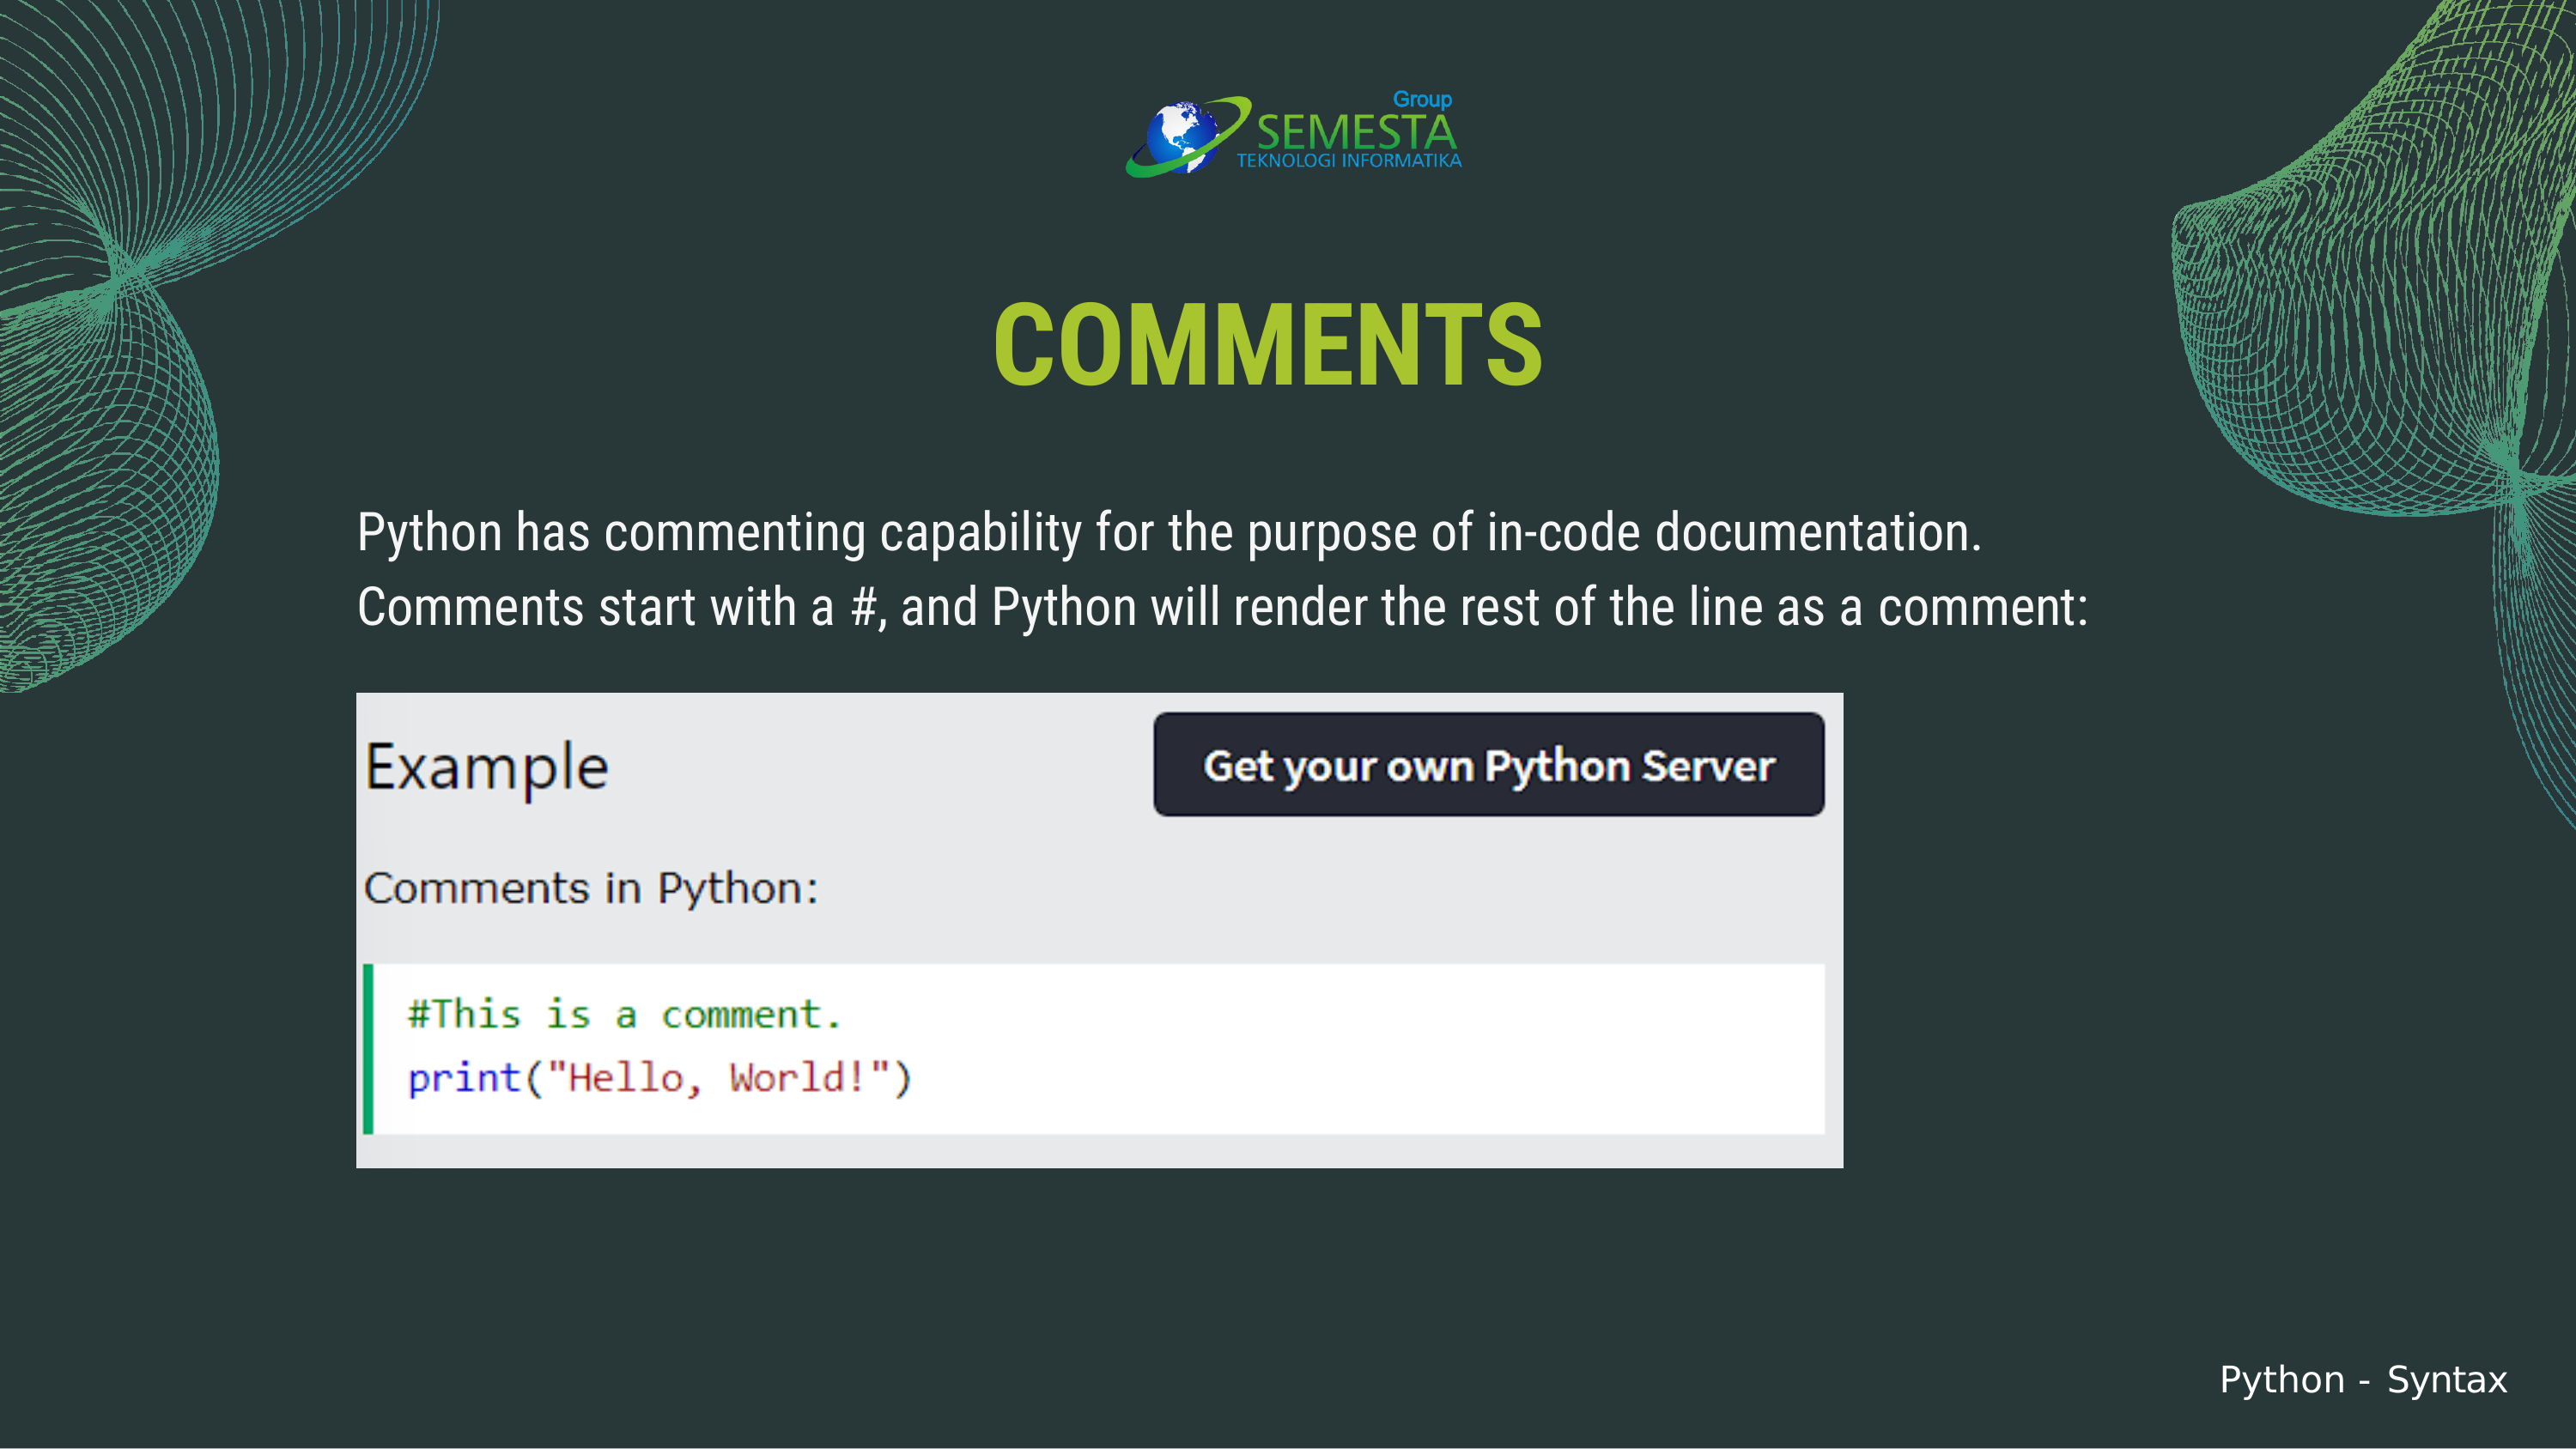

# COMMENTS
Python has commenting capability for the purpose of in-code documentation. Comments start with a #, and Python will render the rest of the line as a comment:
Python - Syntax